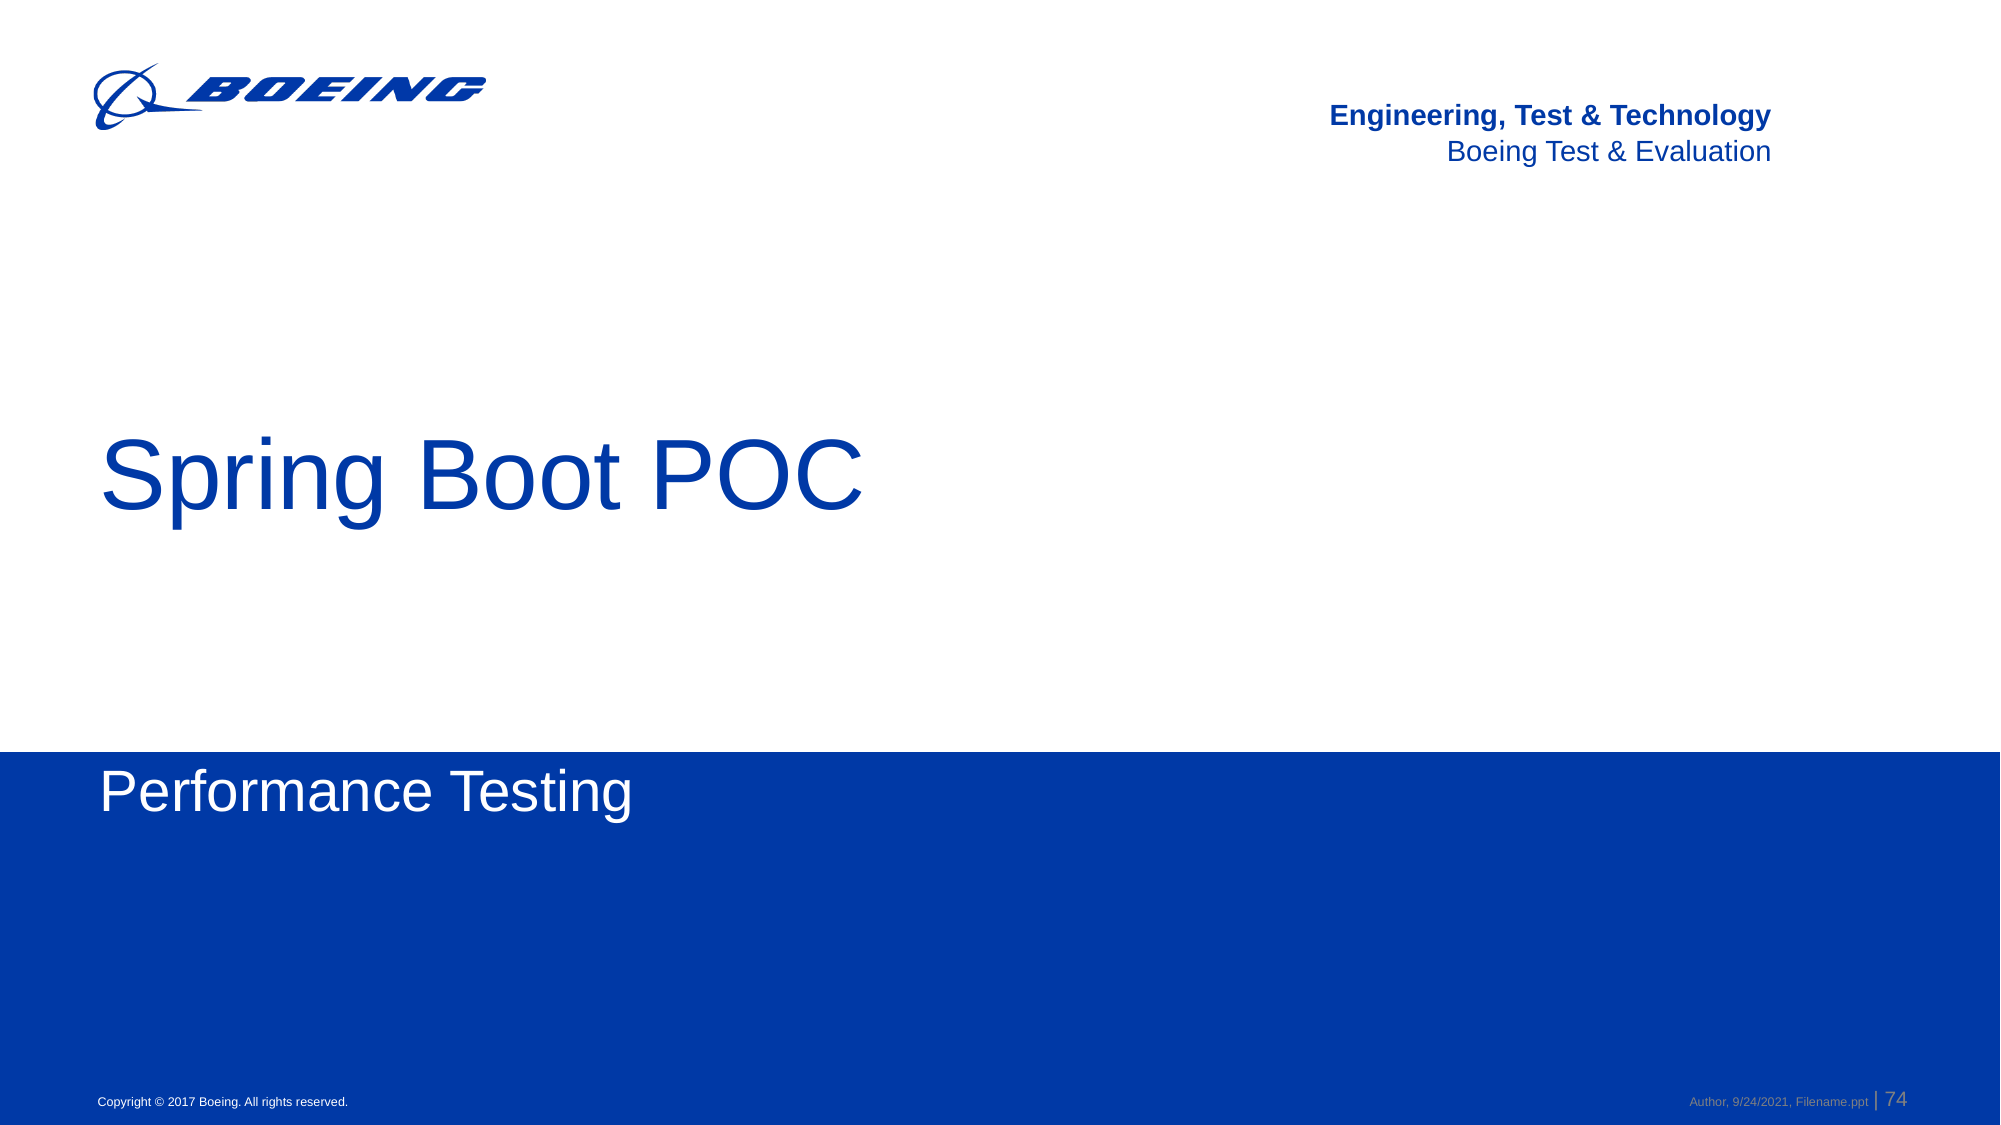

# Spring Boot POC
Performance Testing
Author, 9/24/2021, Filename.ppt | 74